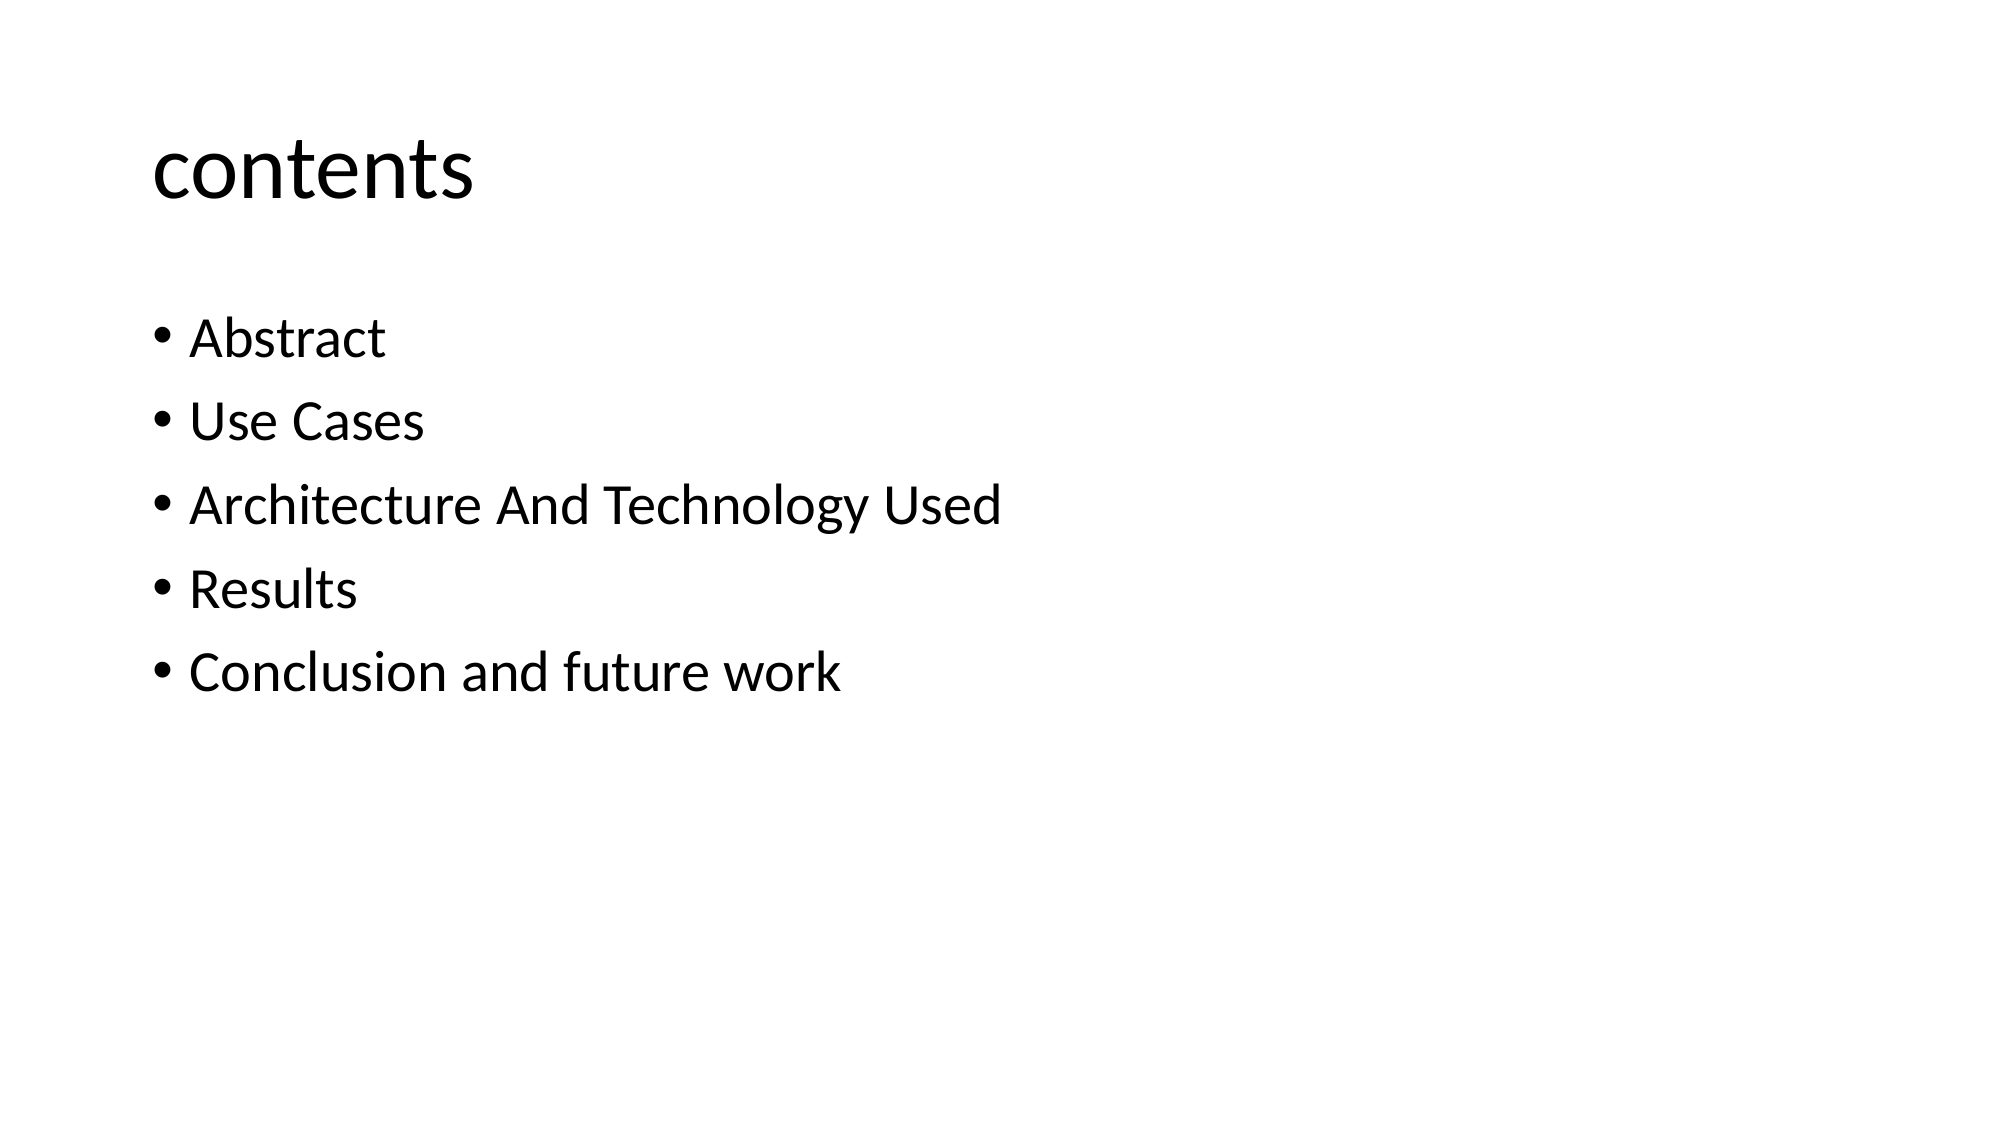

# contents
Abstract
Use Cases
Architecture And Technology Used
Results
Conclusion and future work